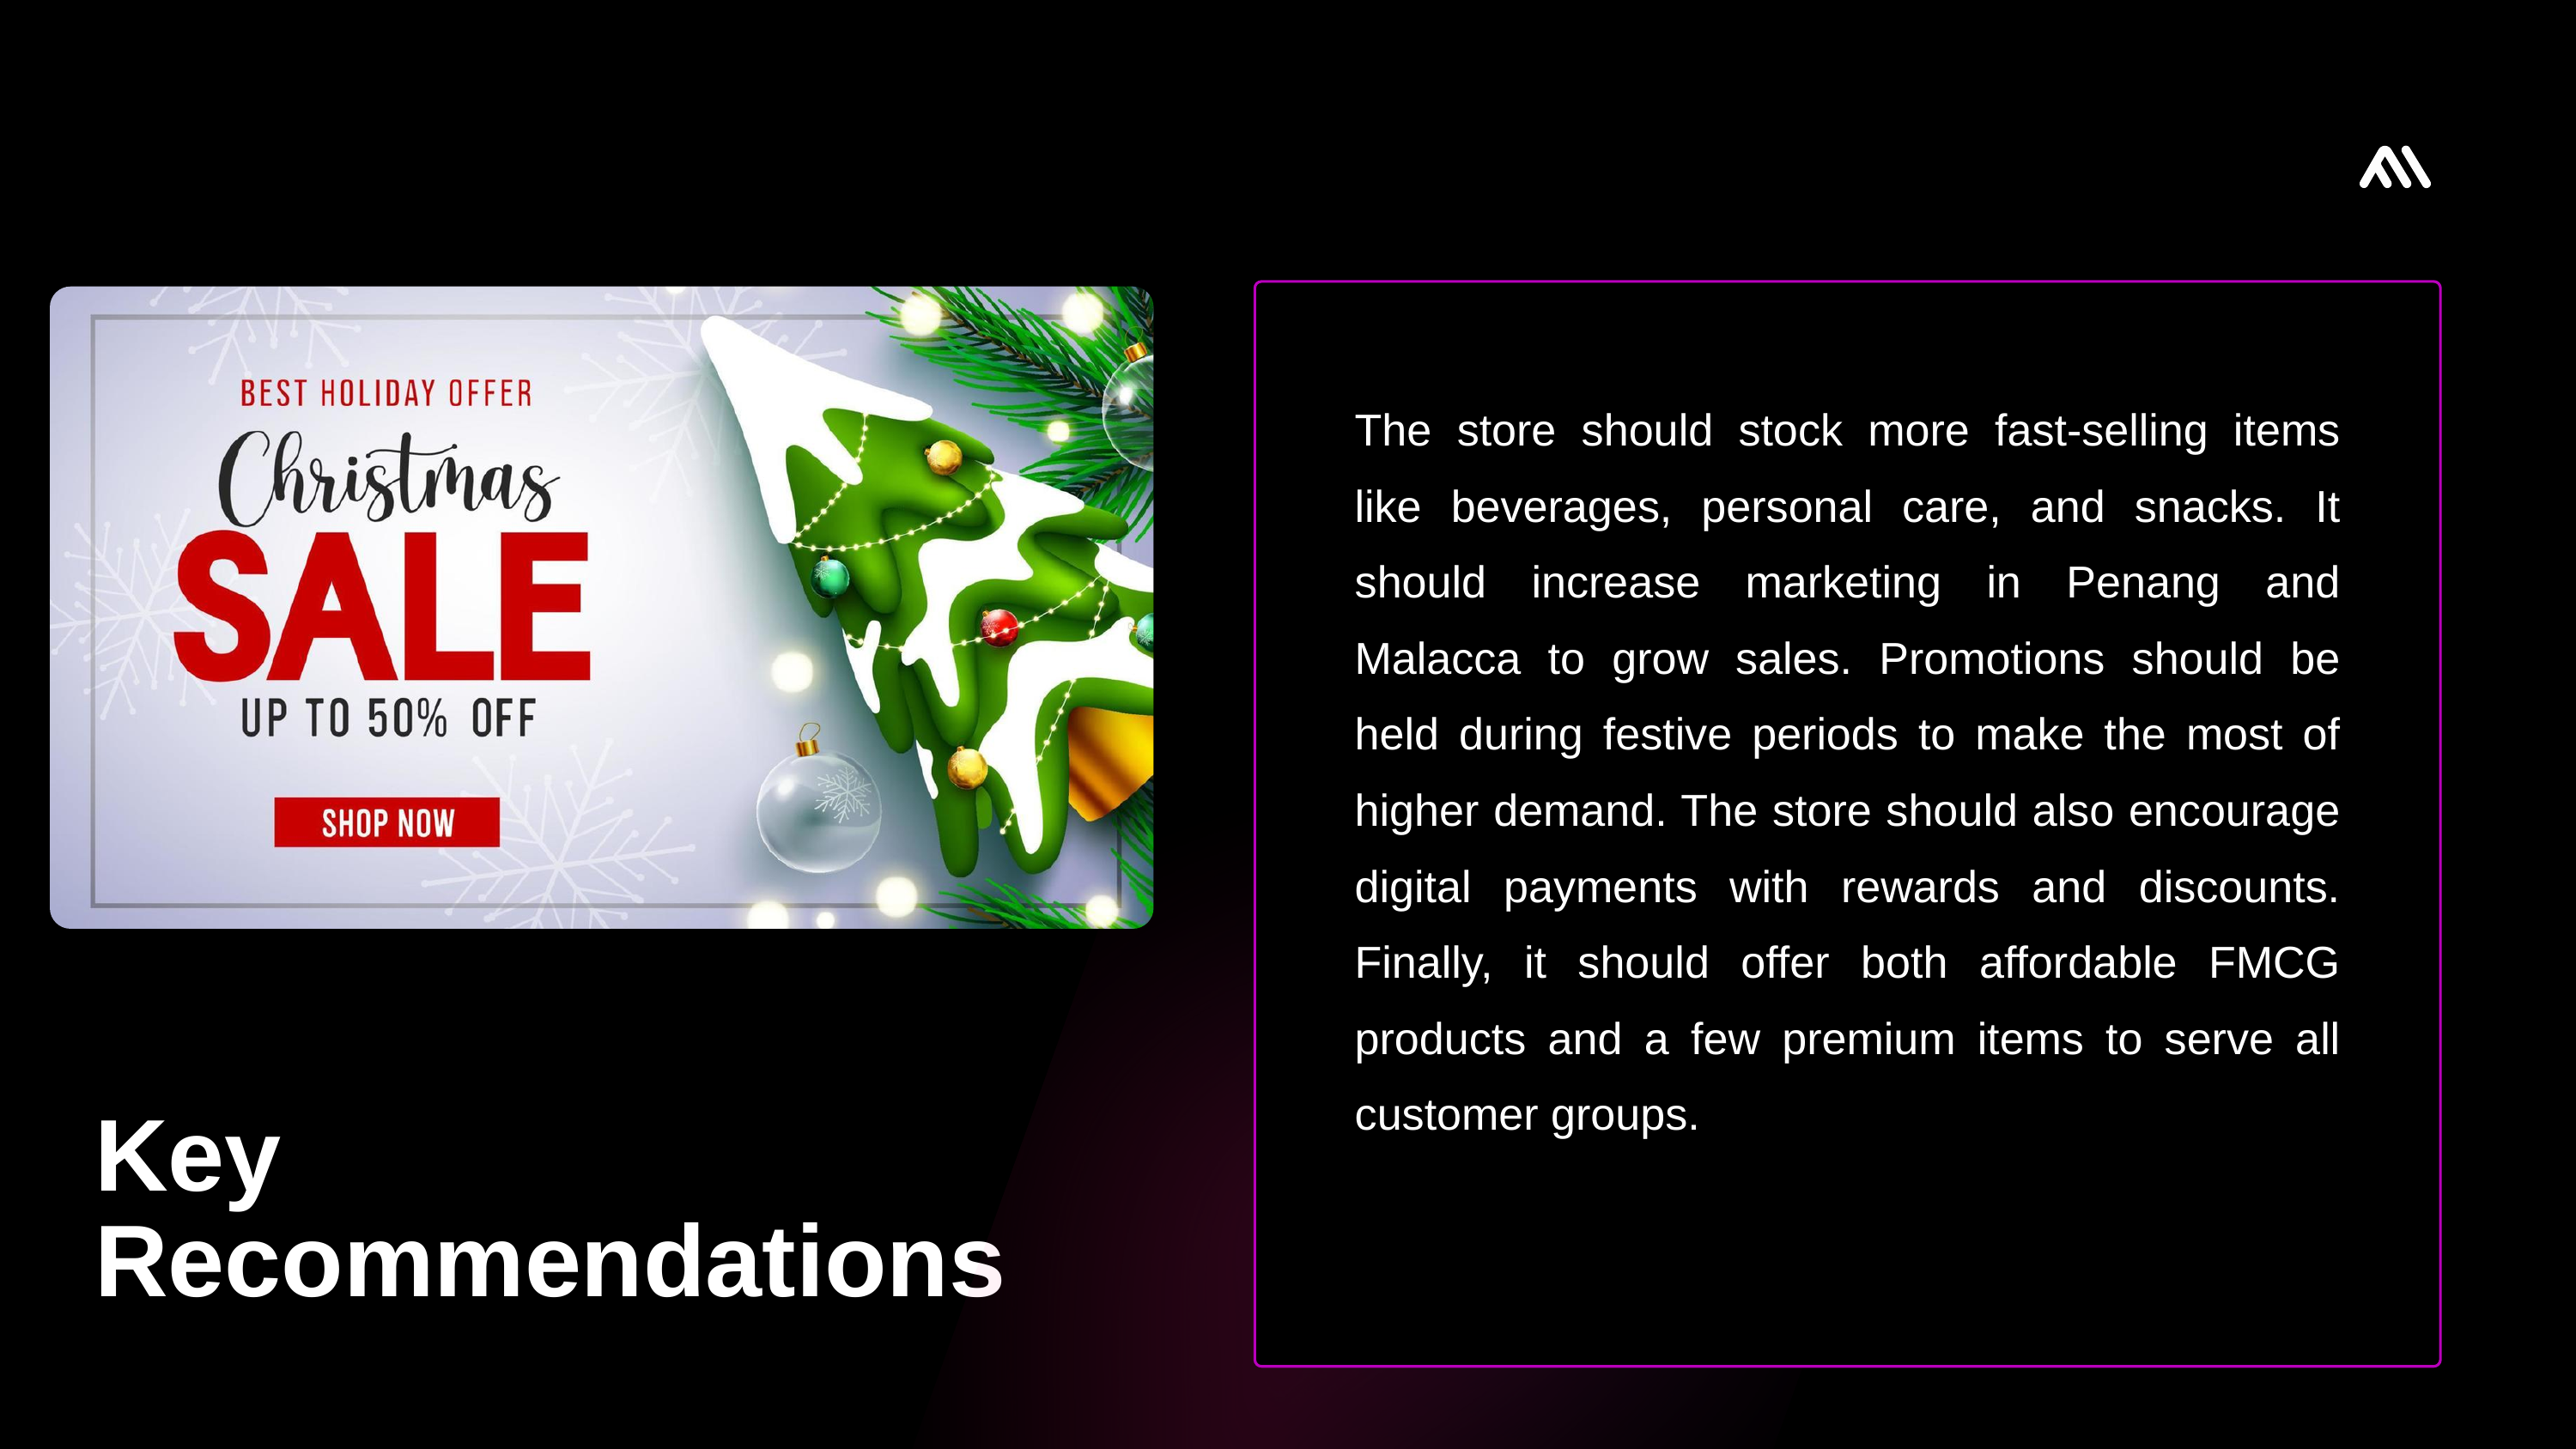

The store should stock more fast-selling items like beverages, personal care, and snacks. It should increase marketing in Penang and Malacca to grow sales. Promotions should be held during festive periods to make the most of higher demand. The store should also encourage digital payments with rewards and discounts. Finally, it should offer both affordable FMCG products and a few premium items to serve all customer groups.

Key Recommendations